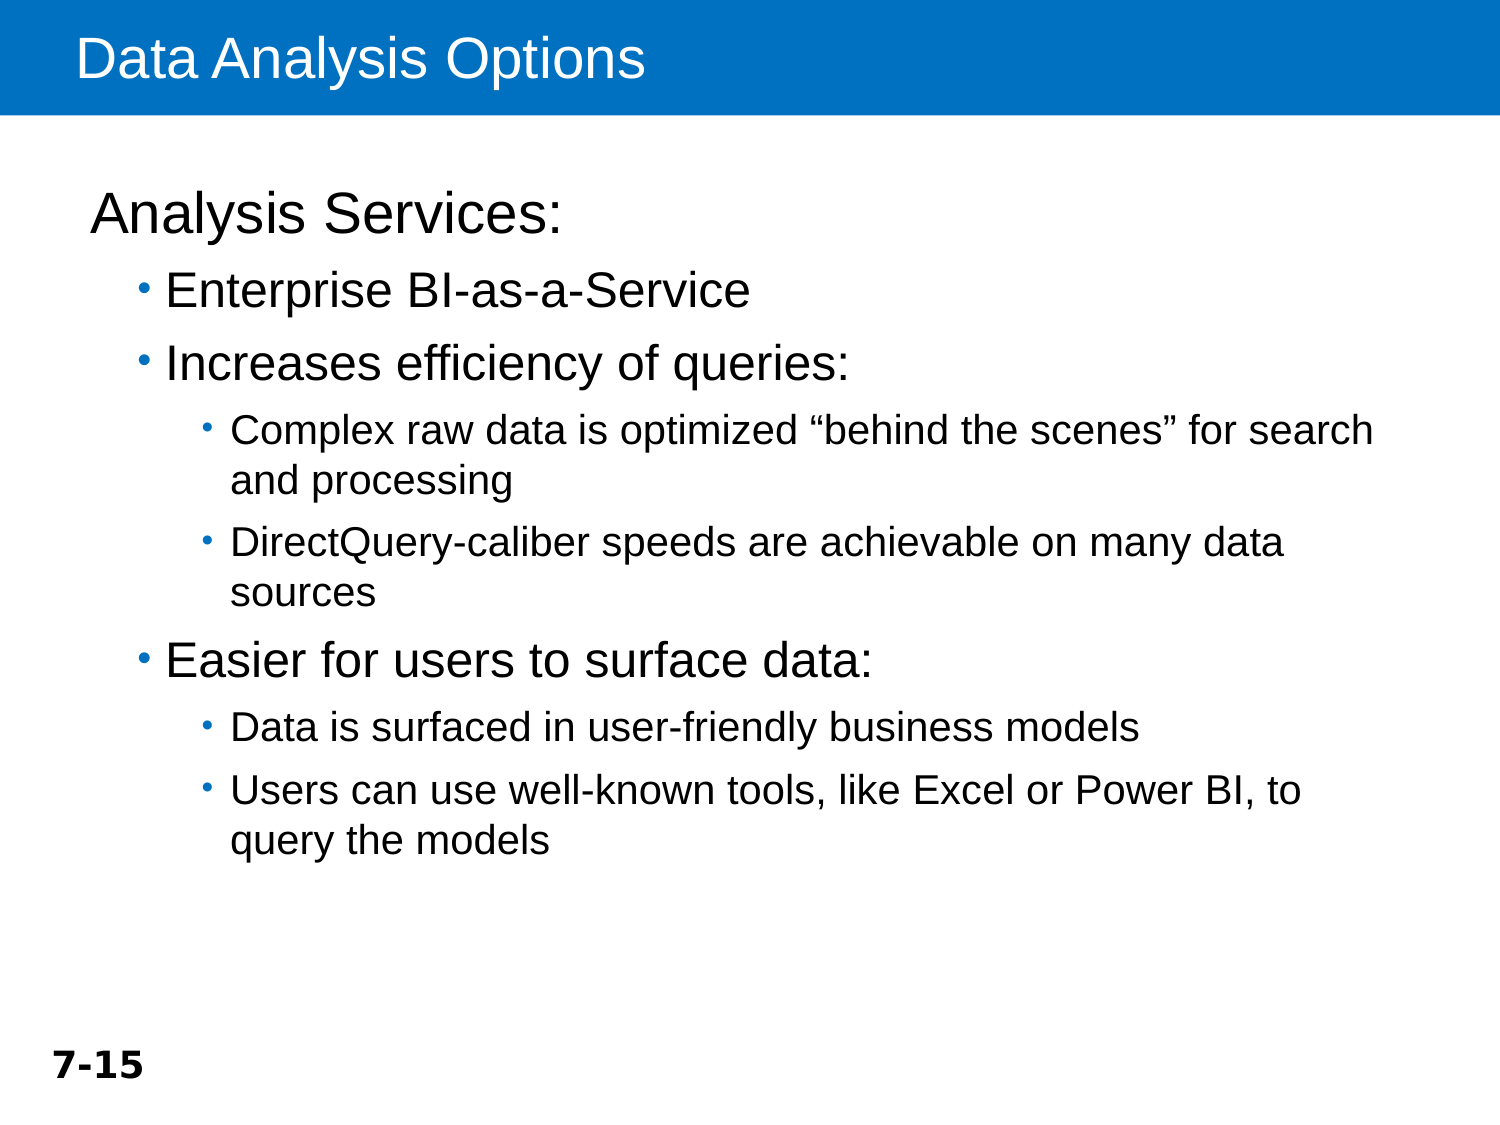

# Data Analysis Options
Analysis Services:
Enterprise BI-as-a-Service
Increases efficiency of queries:
Complex raw data is optimized “behind the scenes” for search and processing
DirectQuery-caliber speeds are achievable on many data sources
Easier for users to surface data:
Data is surfaced in user-friendly business models
Users can use well-known tools, like Excel or Power BI, to query the models

7-15